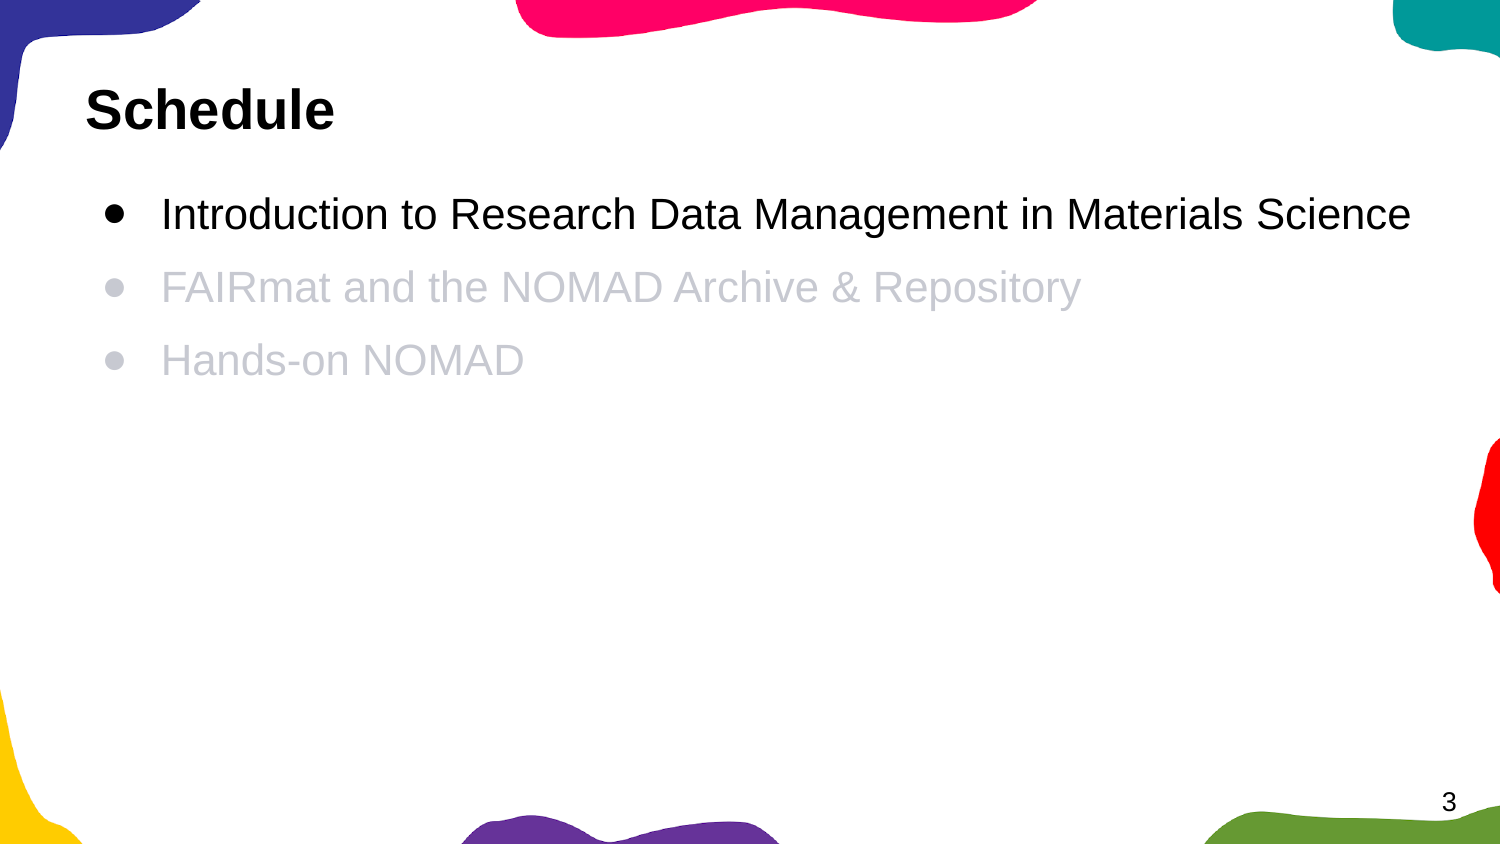

# Schedule
Introduction to Research Data Management in Materials Science
FAIRmat and the NOMAD Archive & Repository
Hands-on NOMAD
3